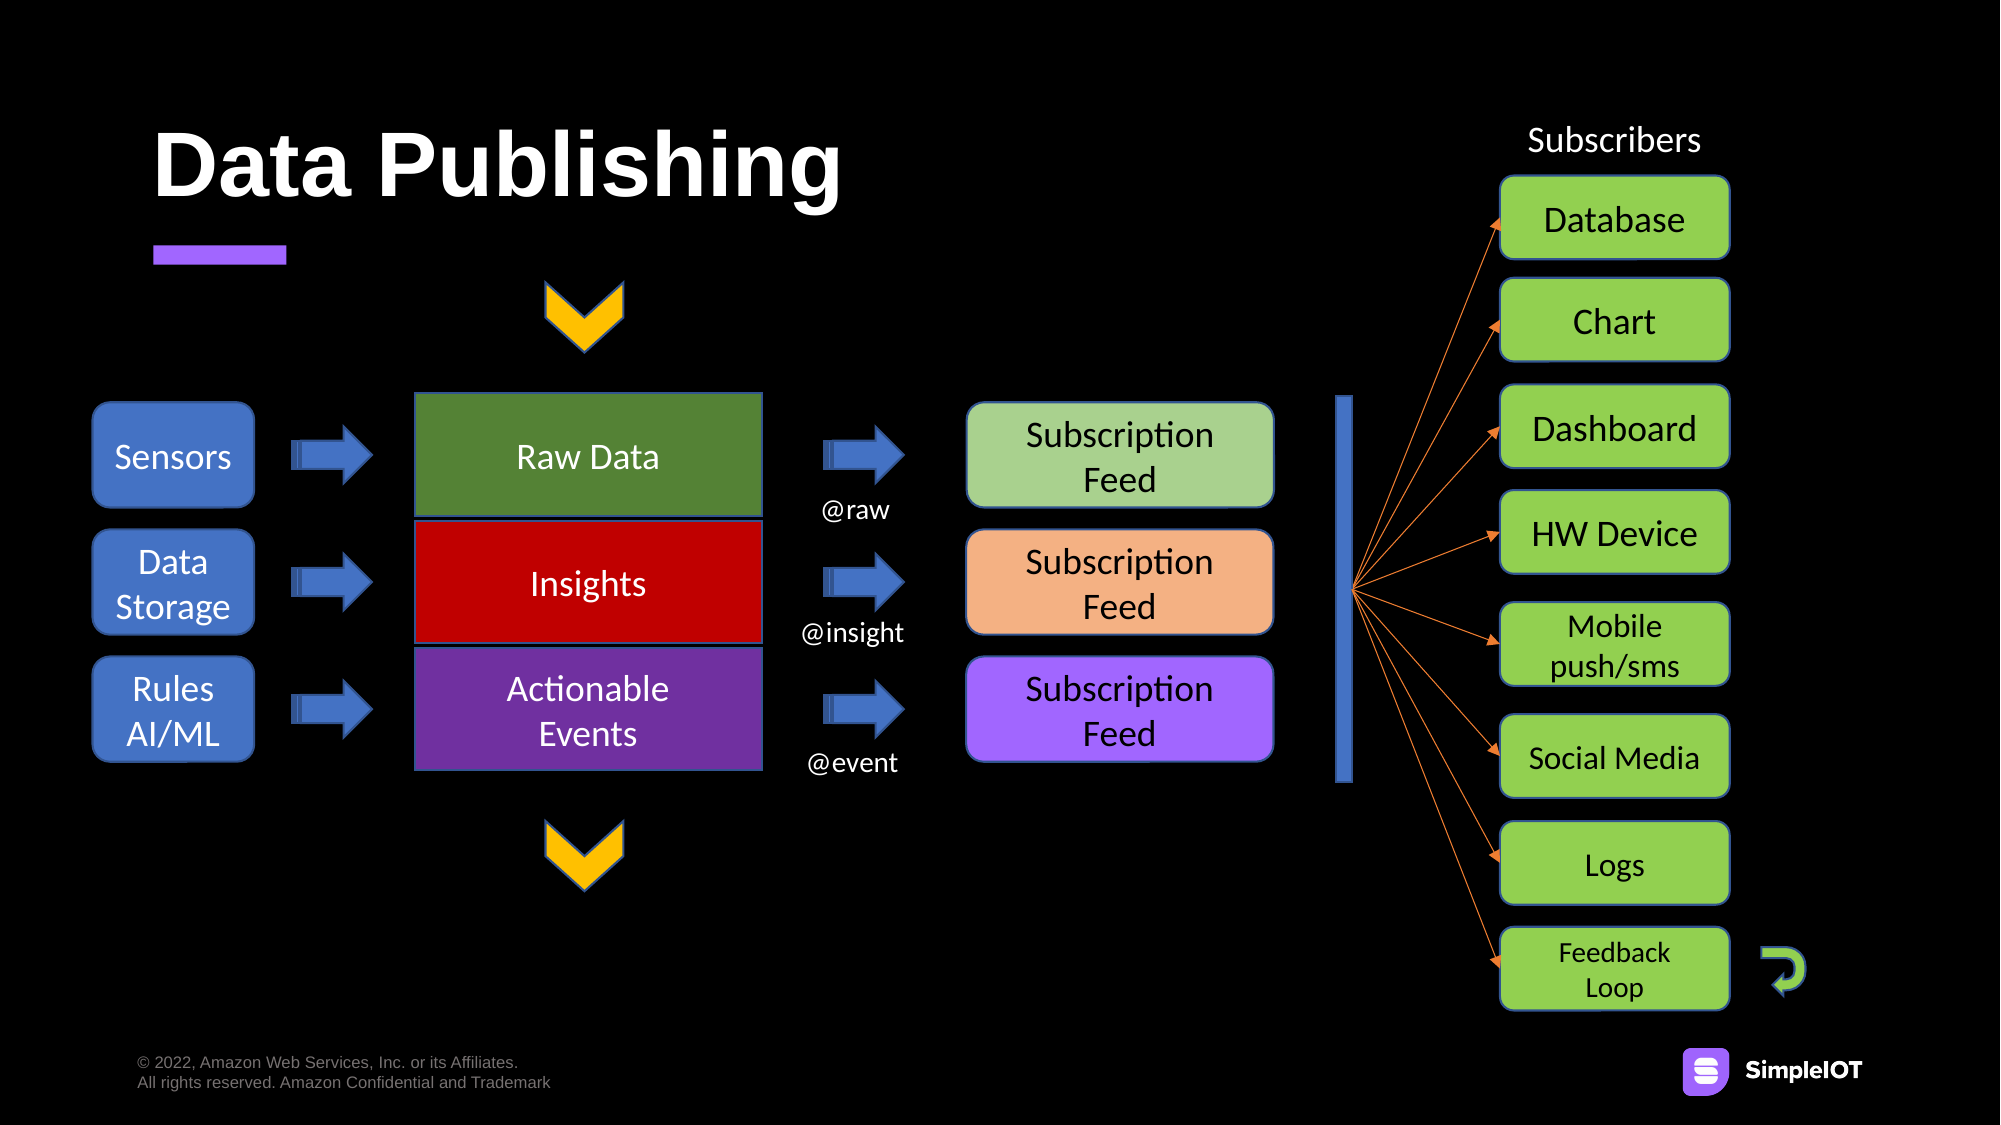

# Data Publishing
Subscribers
Database
Chart

Dashboard
Raw Data

Sensors
Subscription Feed

@raw
HW Device
Insights
Data
Storage
Subscription Feed

Mobile
push/sms
@insight
Actionable
Events
Rules AI/ML
Subscription Feed

Social Media
@event

Logs
Feedback
Loop